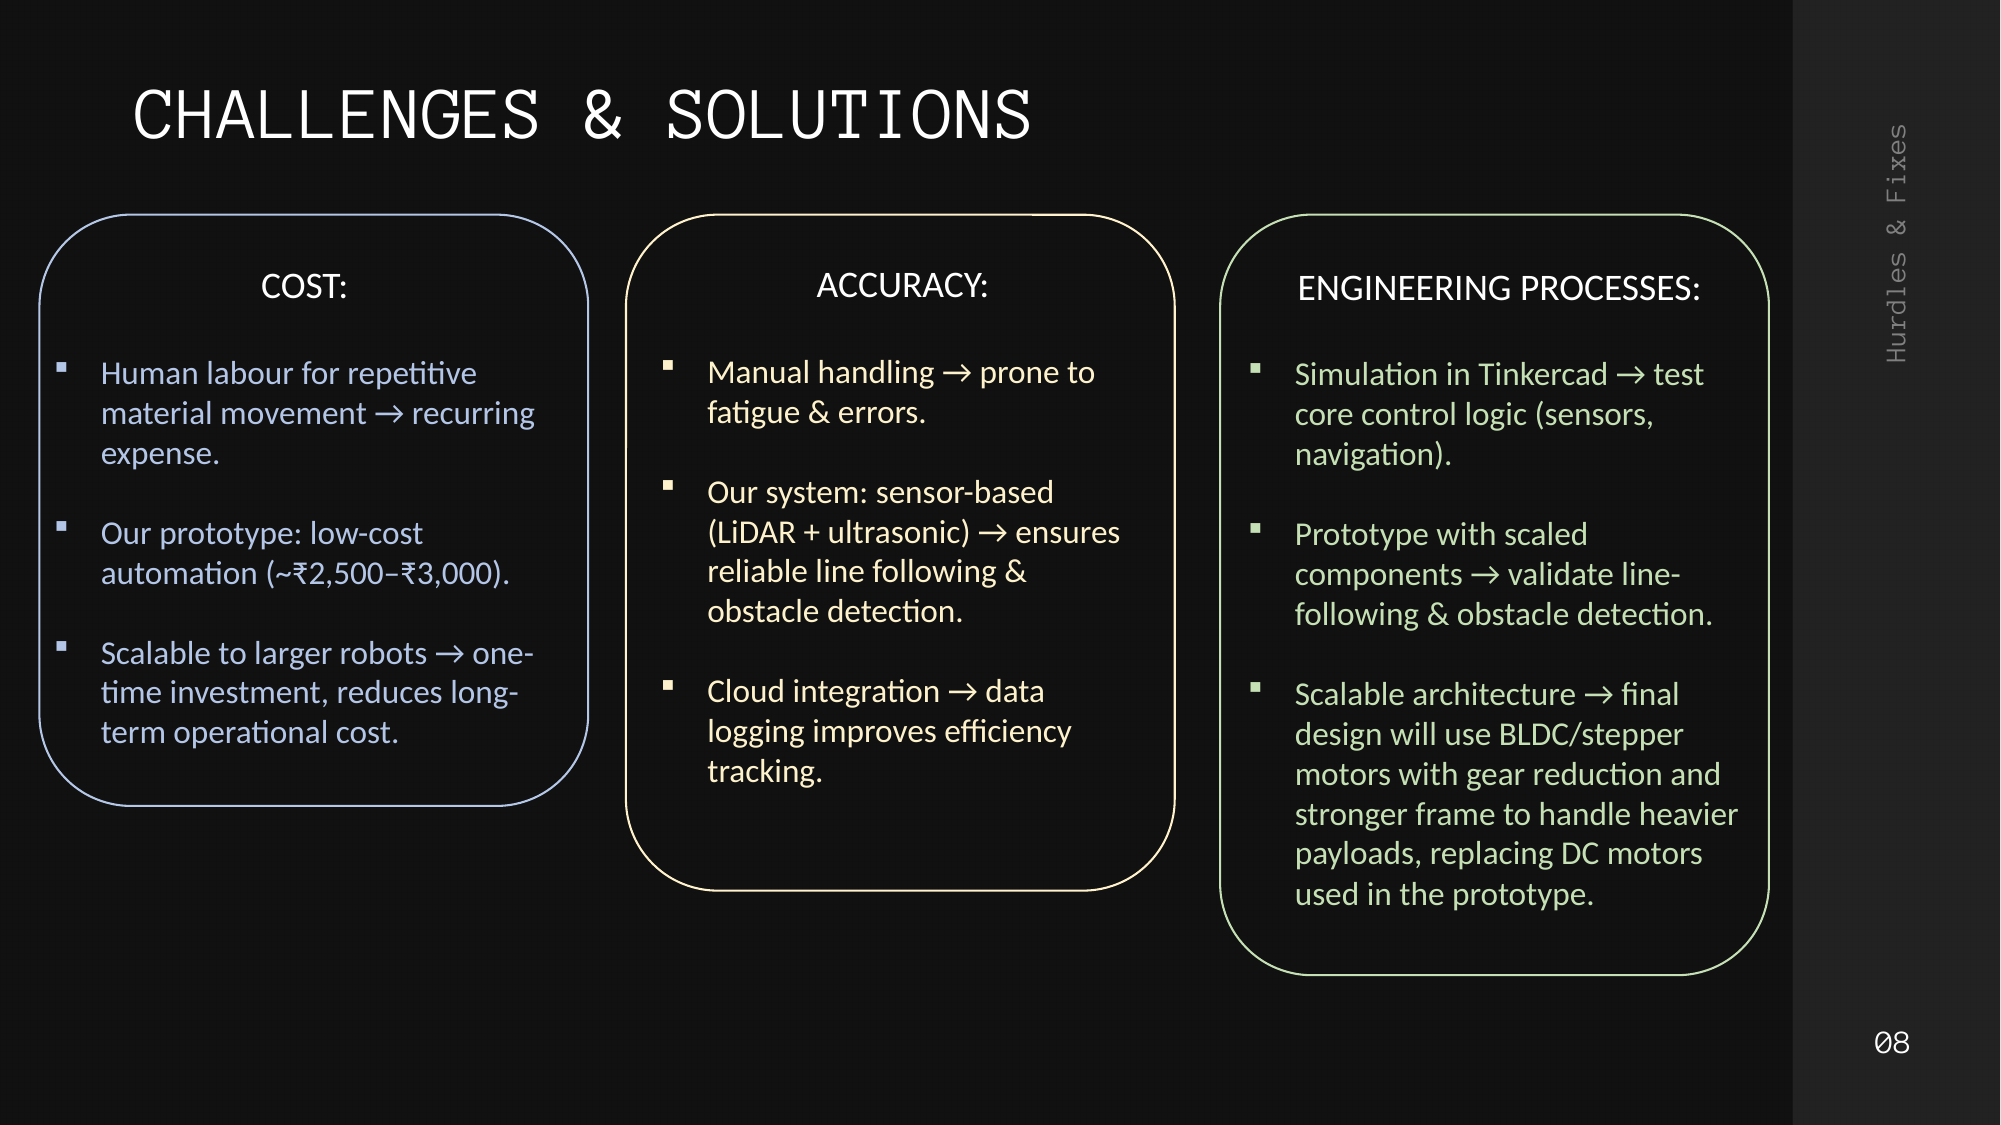

CHALLENGES & SOLUTIONS

ENGINEERING PROCESSES:

Simulation in Tinkercad → test core control logic (sensors, navigation).

Prototype with scaled components → validate line-following & obstacle detection.

Scalable architecture → final design will use BLDC/stepper motors with gear reduction and stronger frame to handle heavier payloads, replacing DC motors used in the prototype.

ACCURACY:

Manual handling → prone to fatigue & errors.

Our system: sensor-based (LiDAR + ultrasonic) → ensures reliable line following & obstacle detection.

Cloud integration → data logging improves efficiency tracking.
COST:

Human labour for repetitive material movement → recurring expense.

Our prototype: low-cost automation (~₹2,500–₹3,000).

Scalable to larger robots → one-time investment, reduces long-term operational cost.

Hurdles & Fixes
08